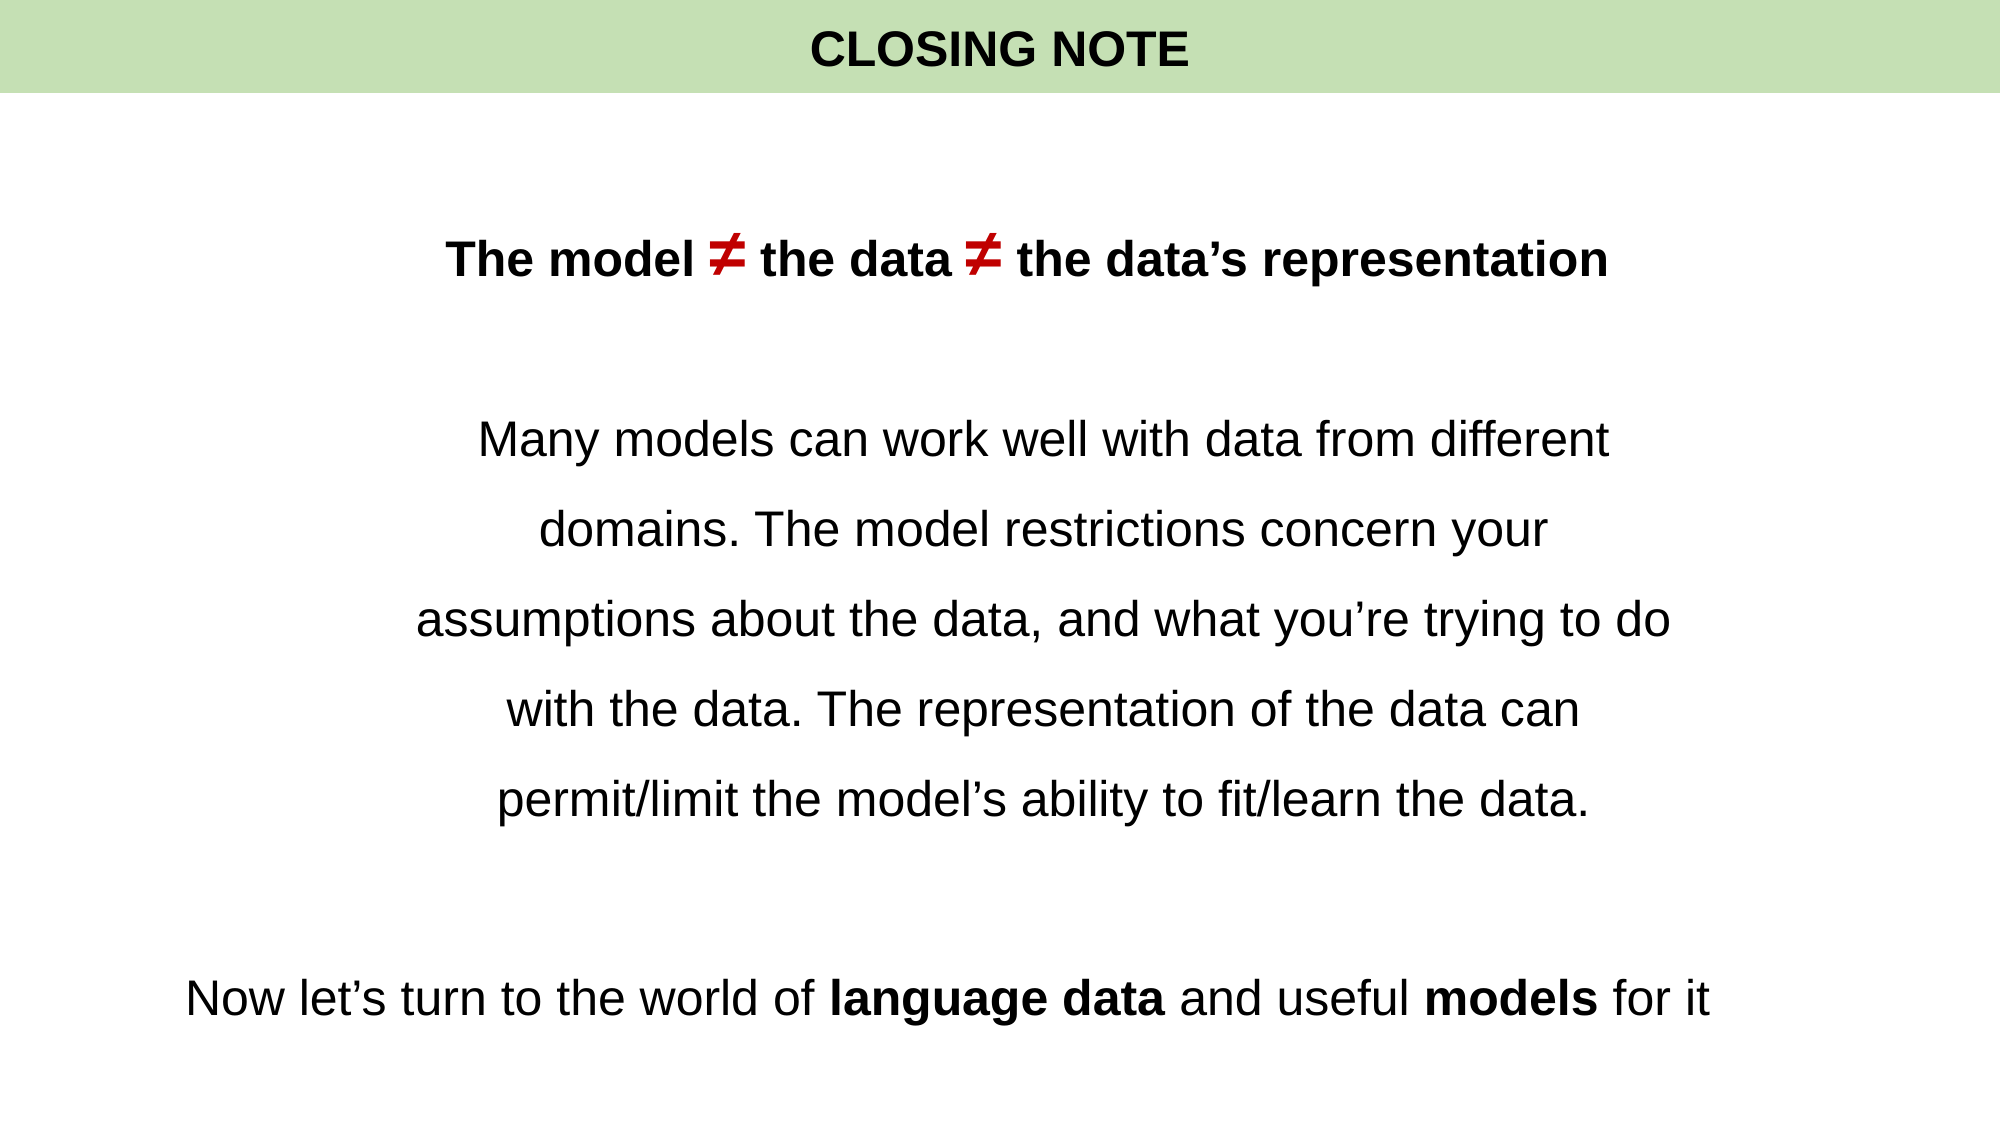

CLOSING NOTE
The model ≠ the data ≠ the data’s representation

Many models can work well with data from different domains. The model restrictions concern your assumptions about the data, and what you’re trying to do with the data. The representation of the data can permit/limit the model’s ability to fit/learn the data.
Now let’s turn to the world of language data and useful models for it